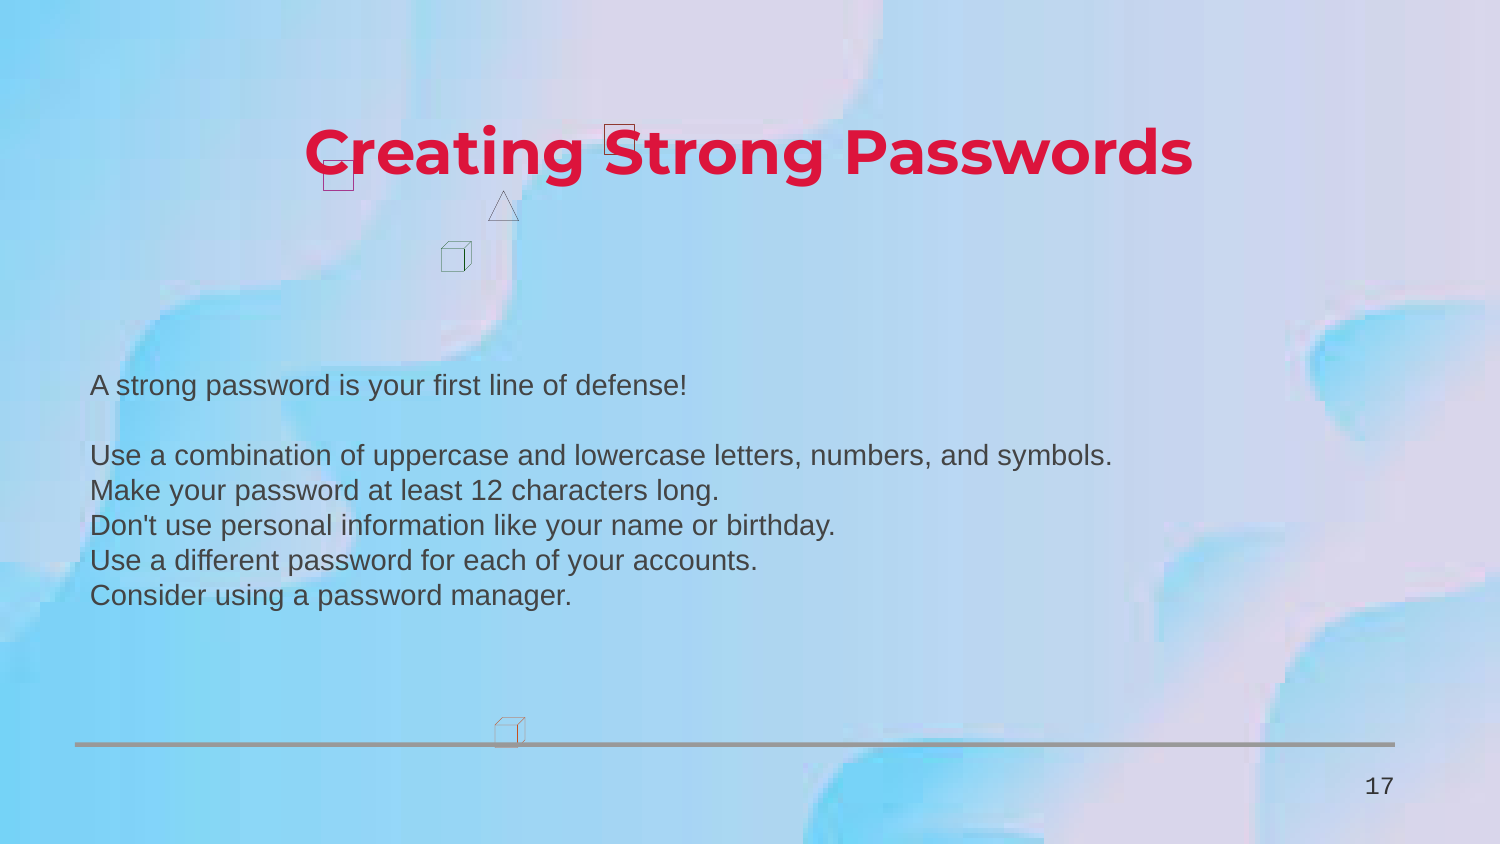

Creating Strong Passwords

A strong password is your first line of defense!

Use a combination of uppercase and lowercase letters, numbers, and symbols.
Make your password at least 12 characters long.
Don't use personal information like your name or birthday.
Use a different password for each of your accounts.
Consider using a password manager.

17